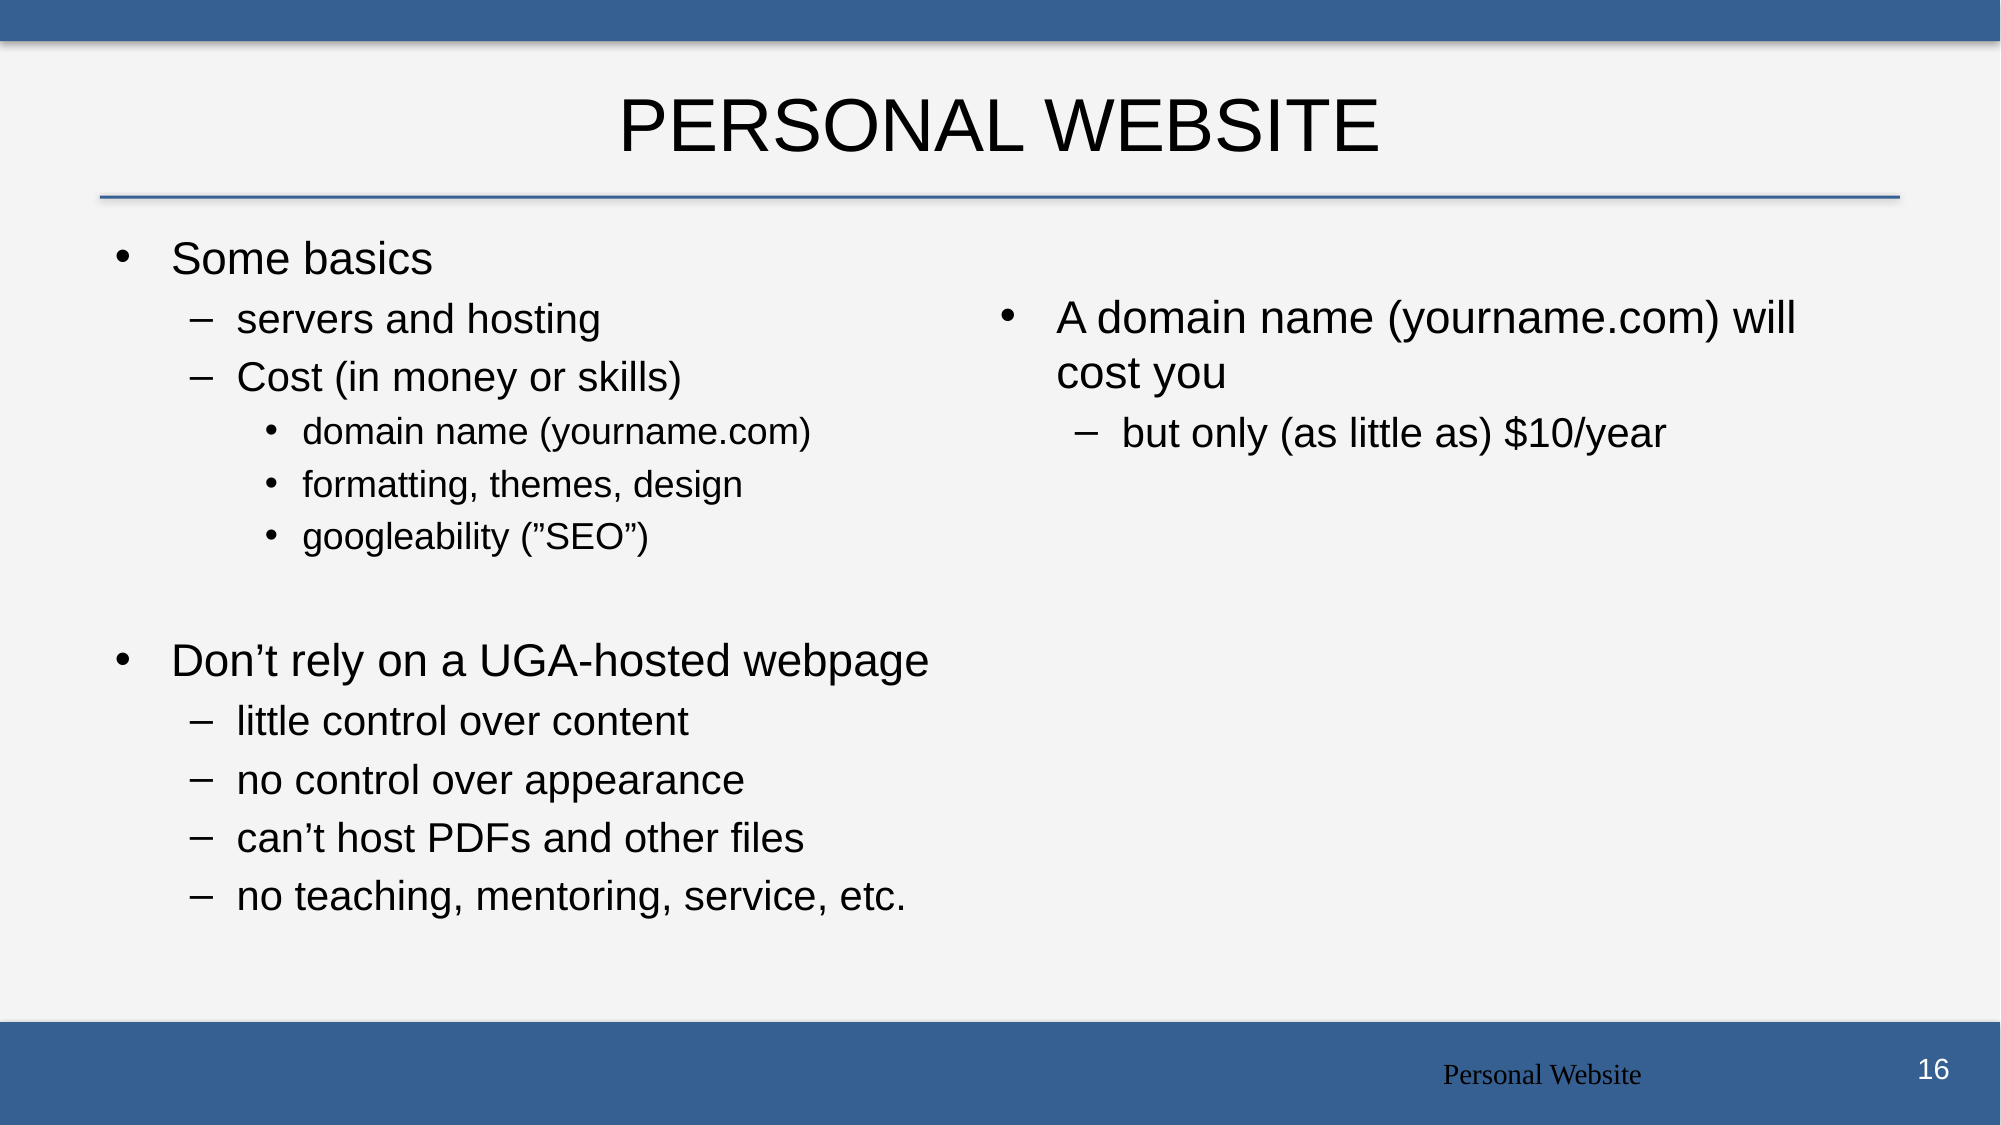

# Personal Website
Some basics
servers and hosting
Cost (in money or skills)
domain name (yourname.com)
formatting, themes, design
googleability (”SEO”)

Don’t rely on a UGA-hosted webpage
little control over content
no control over appearance
can’t host PDFs and other files
no teaching, mentoring, service, etc.

A domain name (yourname.com) will cost you
but only (as little as) $10/year
Personal Website
16